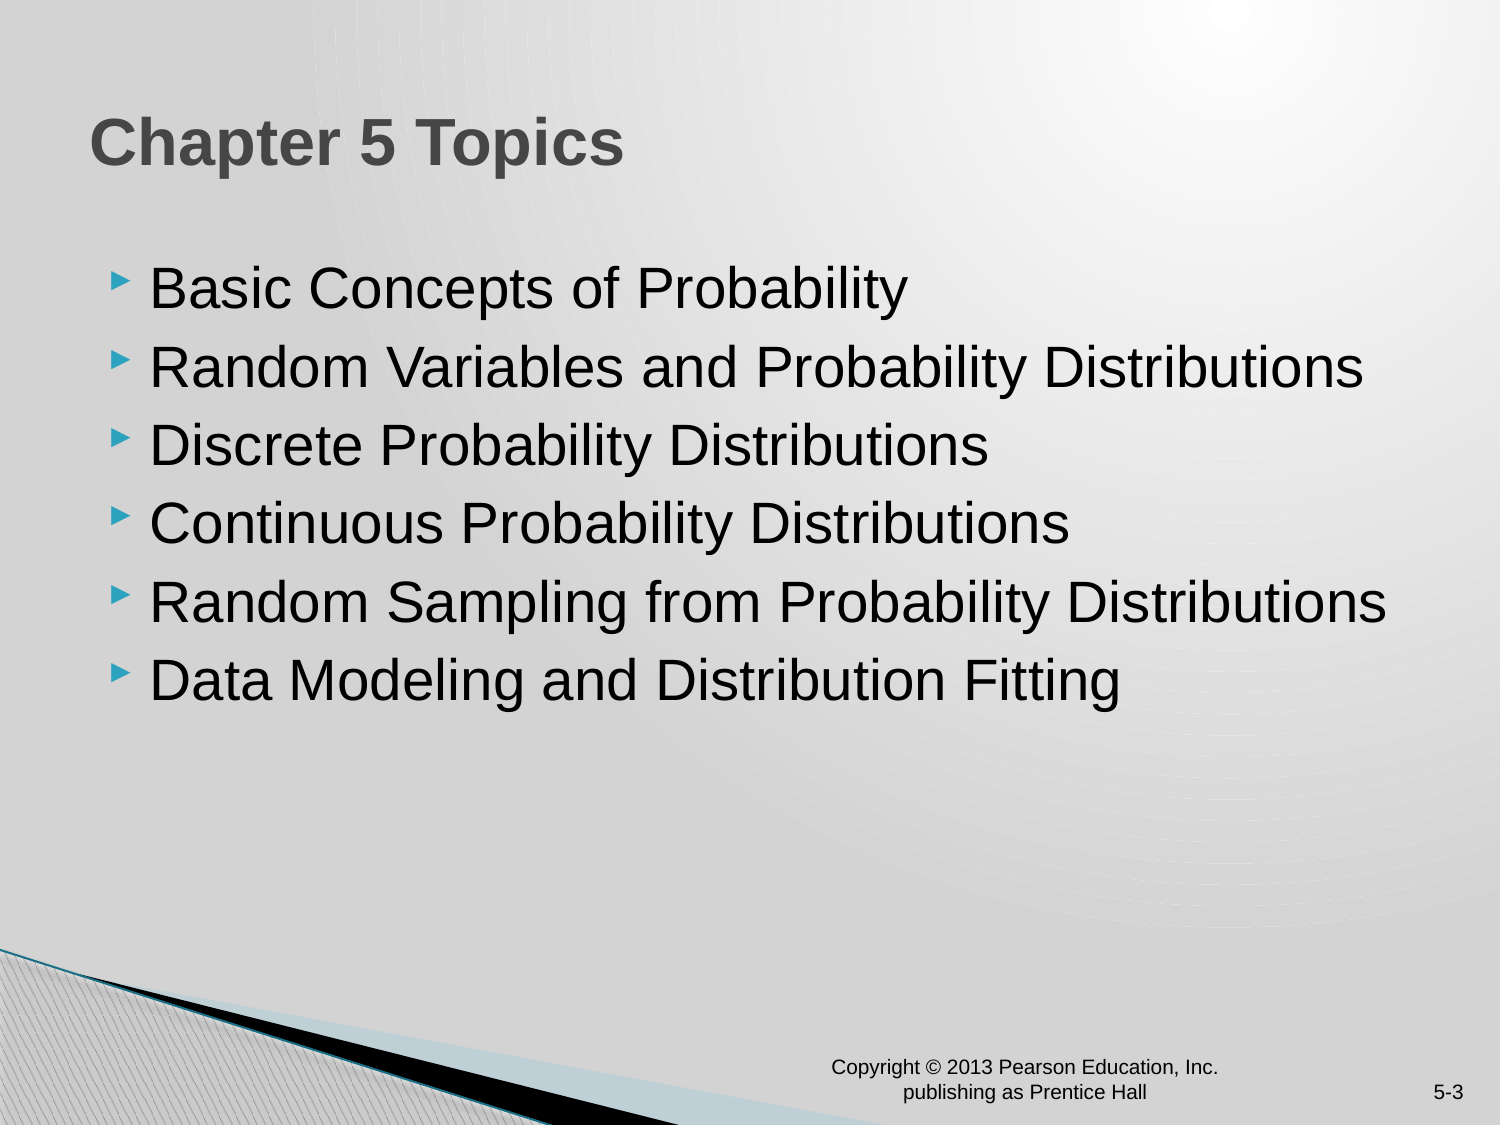

# Chapter 5 Topics
Basic Concepts of Probability
Random Variables and Probability Distributions
Discrete Probability Distributions
Continuous Probability Distributions
Random Sampling from Probability Distributions
Data Modeling and Distribution Fitting

Copyright © 2013 Pearson Education, Inc. publishing as Prentice Hall
5-3